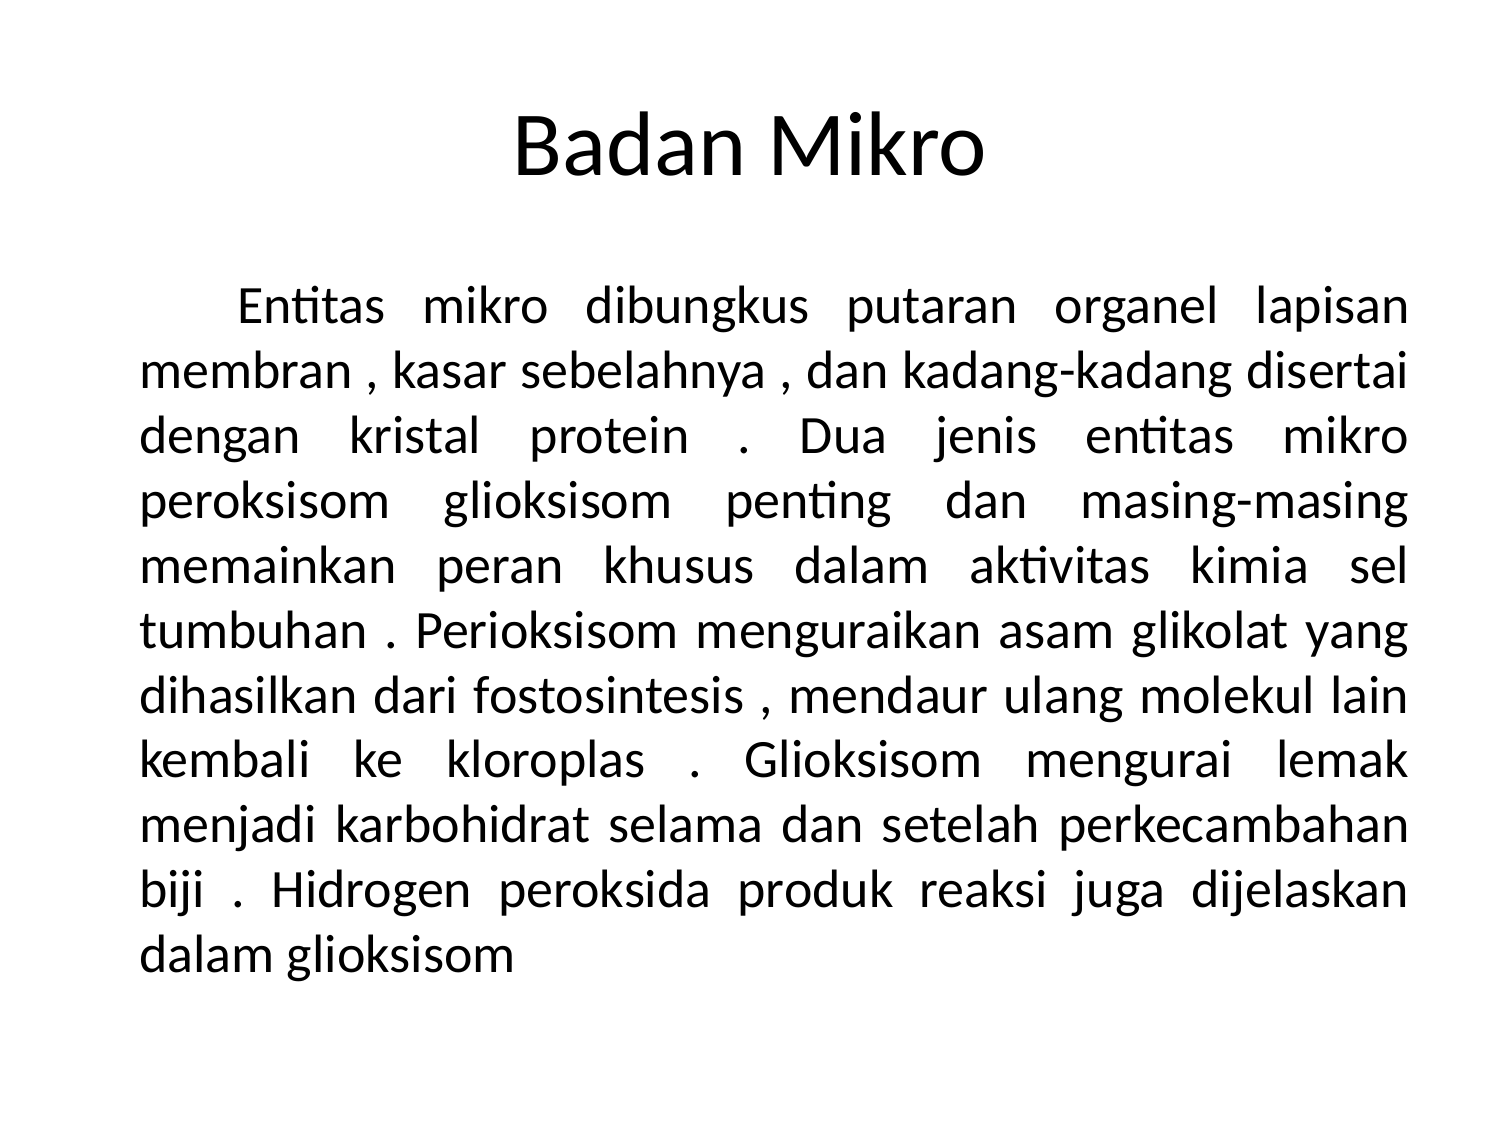

# Badan Mikro
    Entitas mikro dibungkus putaran organel lapisan membran , kasar sebelahnya , dan kadang-kadang disertai dengan kristal protein . Dua jenis entitas mikro peroksisom glioksisom penting dan masing-masing memainkan peran khusus dalam aktivitas kimia sel tumbuhan . Perioksisom menguraikan asam glikolat yang dihasilkan dari fostosintesis , mendaur ulang molekul lain kembali ke kloroplas . Glioksisom mengurai lemak menjadi karbohidrat selama dan setelah perkecambahan biji . Hidrogen peroksida produk reaksi juga dijelaskan dalam glioksisom